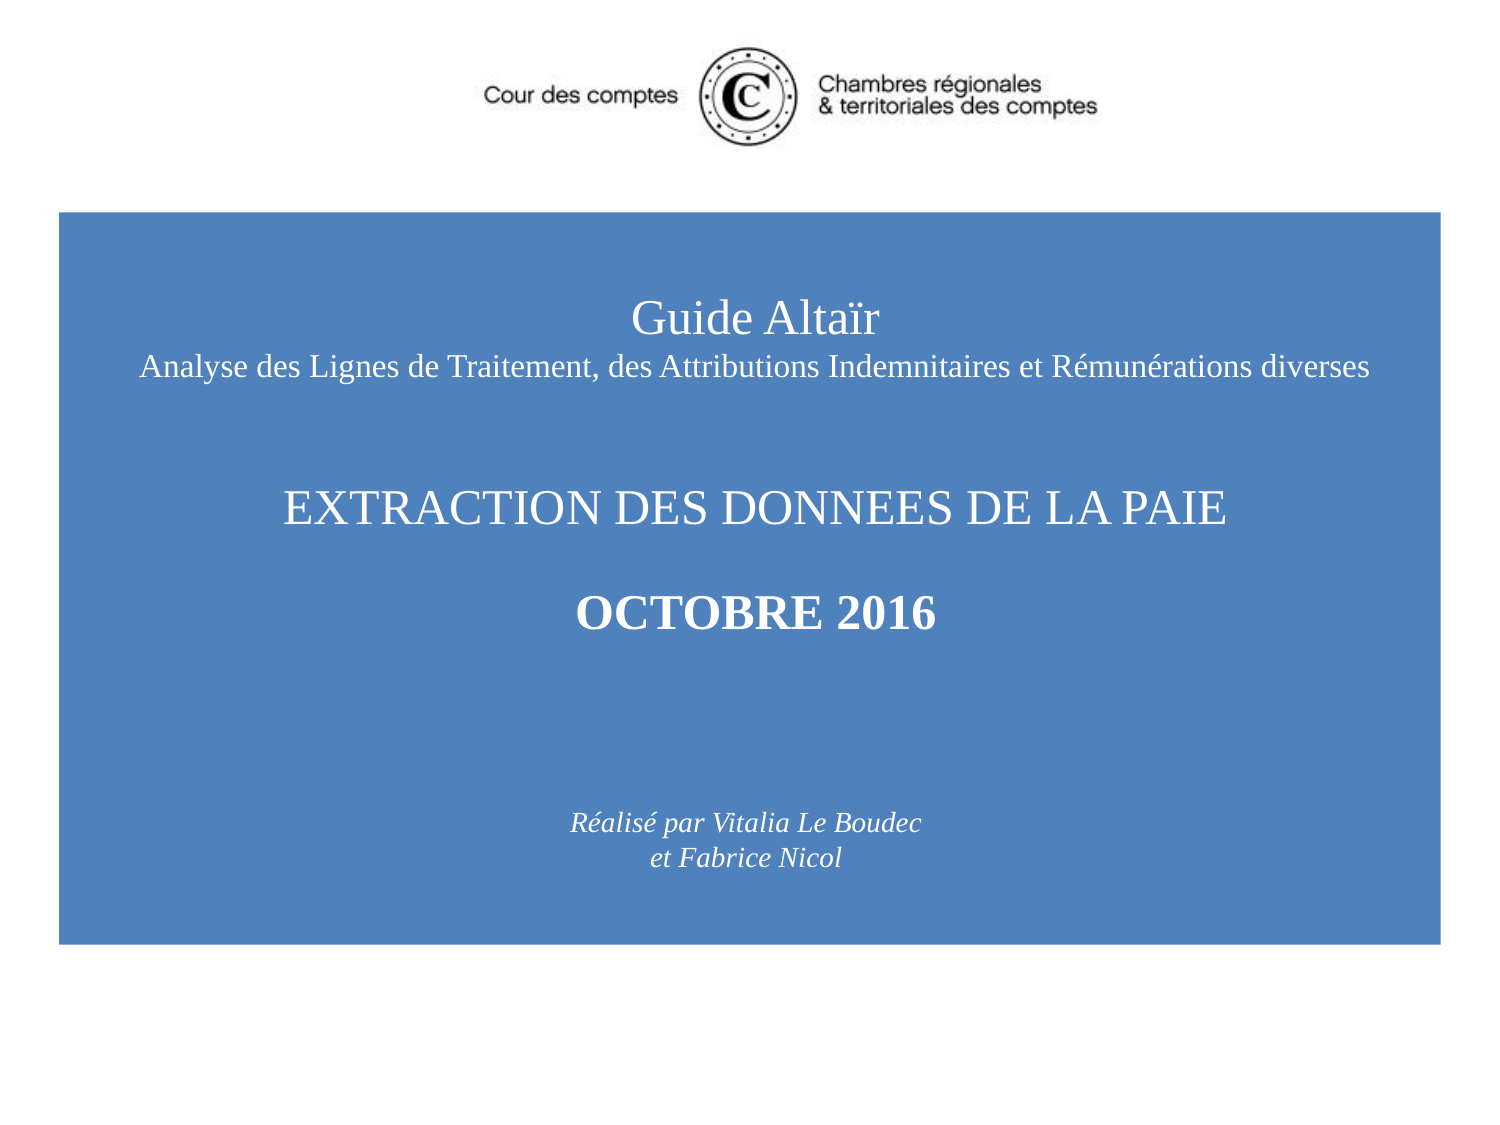

Guide Altaïr
Analyse des Lignes de Traitement, des Attributions Indemnitaires et Rémunérations diverses

EXTRACTION DES DONNEES DE LA PAIE

OCTOBRE 2016

Réalisé par Vitalia Le Boudec
et Fabrice Nicol
18-19/6/2015